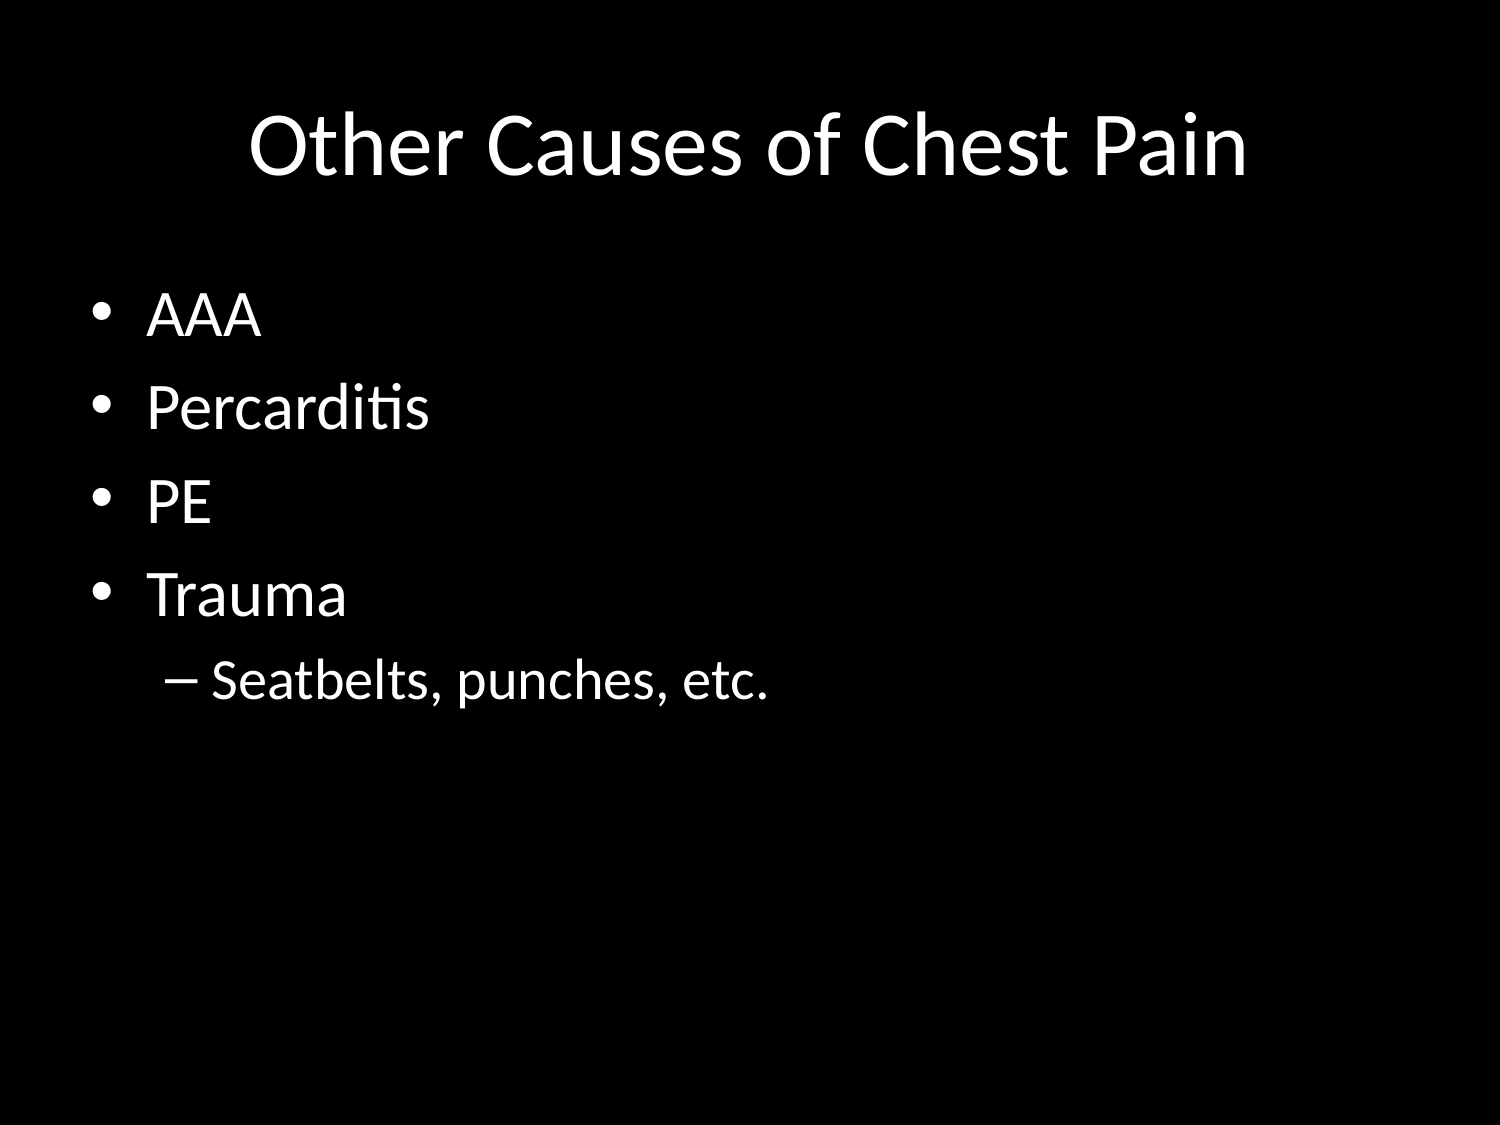

# Other Causes of Chest Pain
AAA
Percarditis
PE
Trauma
Seatbelts, punches, etc.